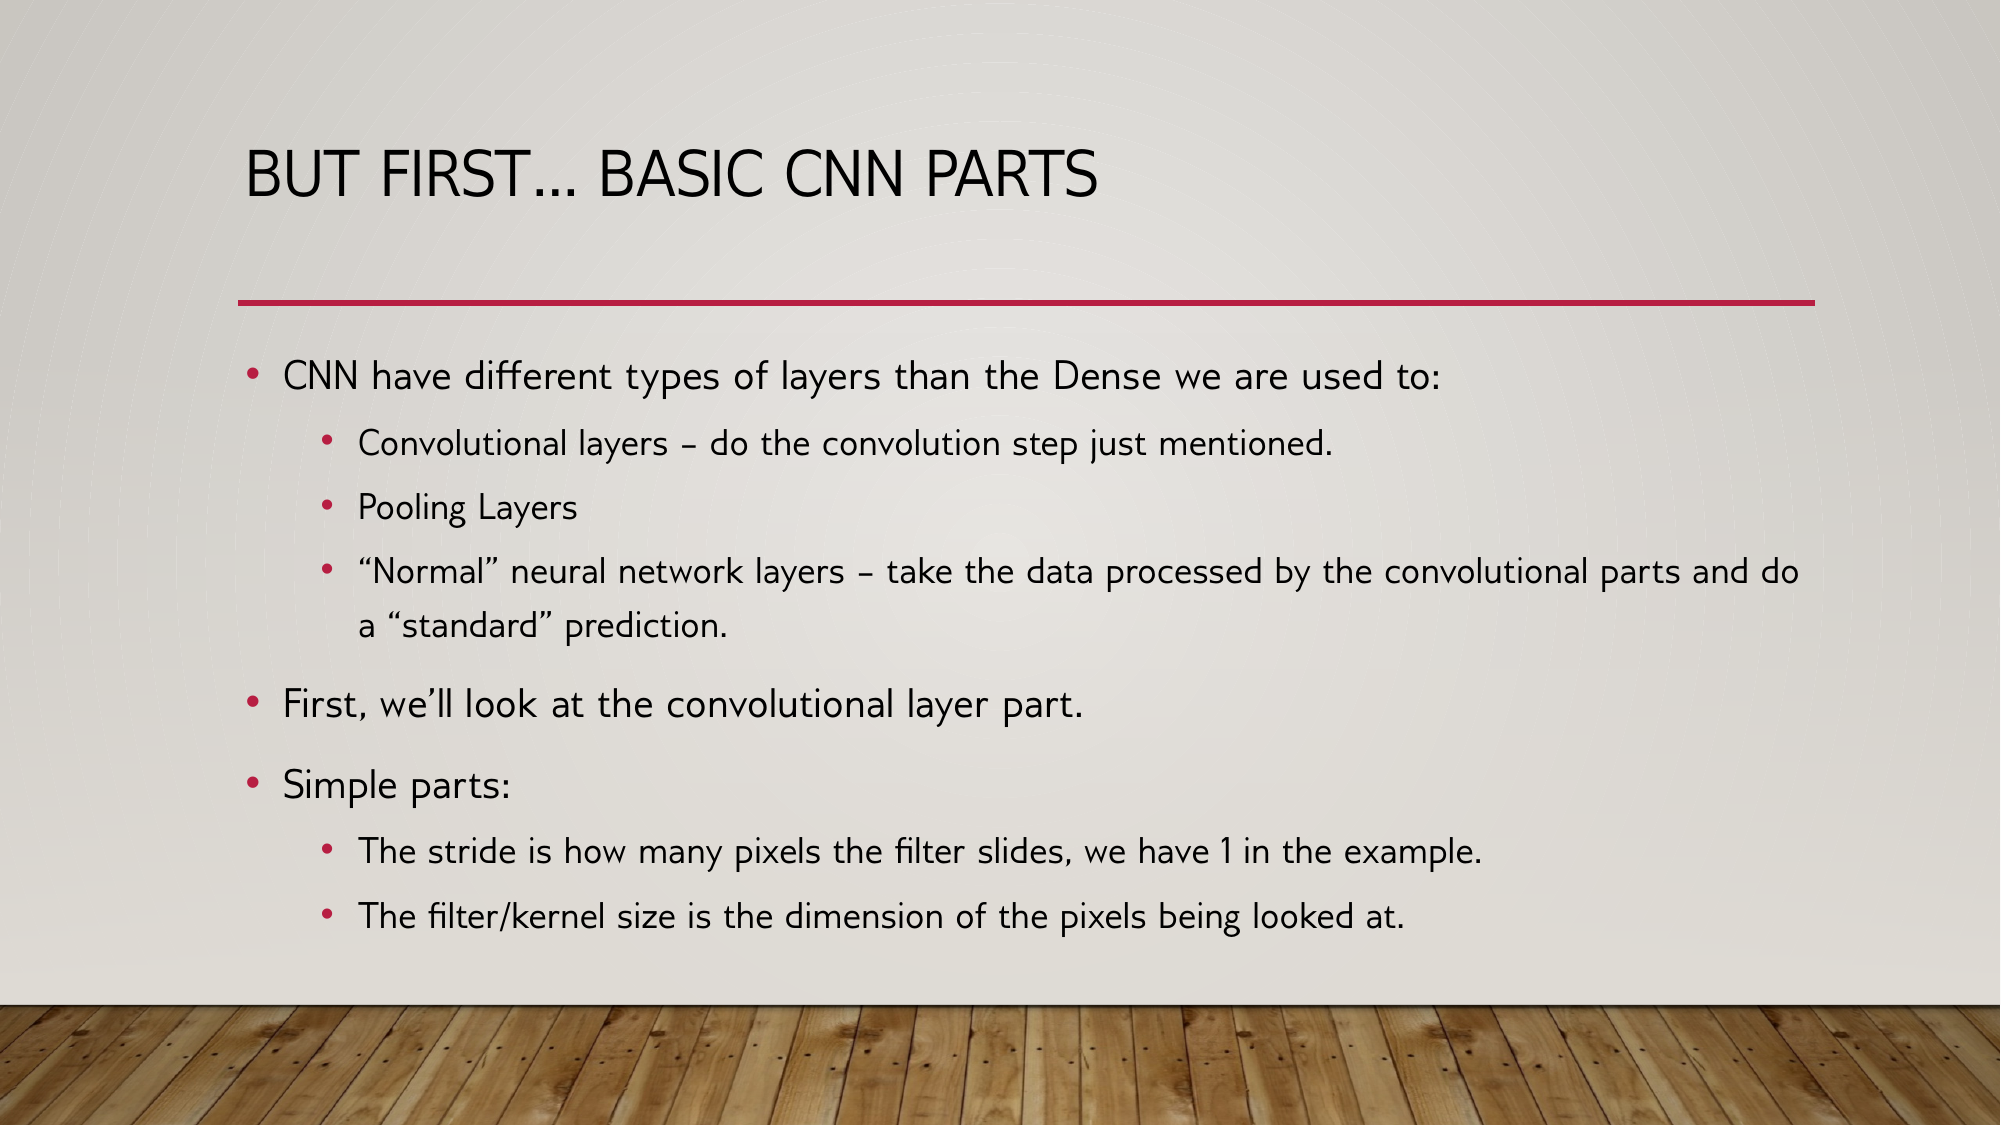

# BUT First… Basic CNN Parts
CNN have different types of layers than the Dense we are used to:
Convolutional layers – do the convolution step just mentioned.
Pooling Layers
“Normal” neural network layers – take the data processed by the convolutional parts and do a “standard” prediction.
First, we’ll look at the convolutional layer part.
Simple parts:
The stride is how many pixels the filter slides, we have 1 in the example.
The filter/kernel size is the dimension of the pixels being looked at.